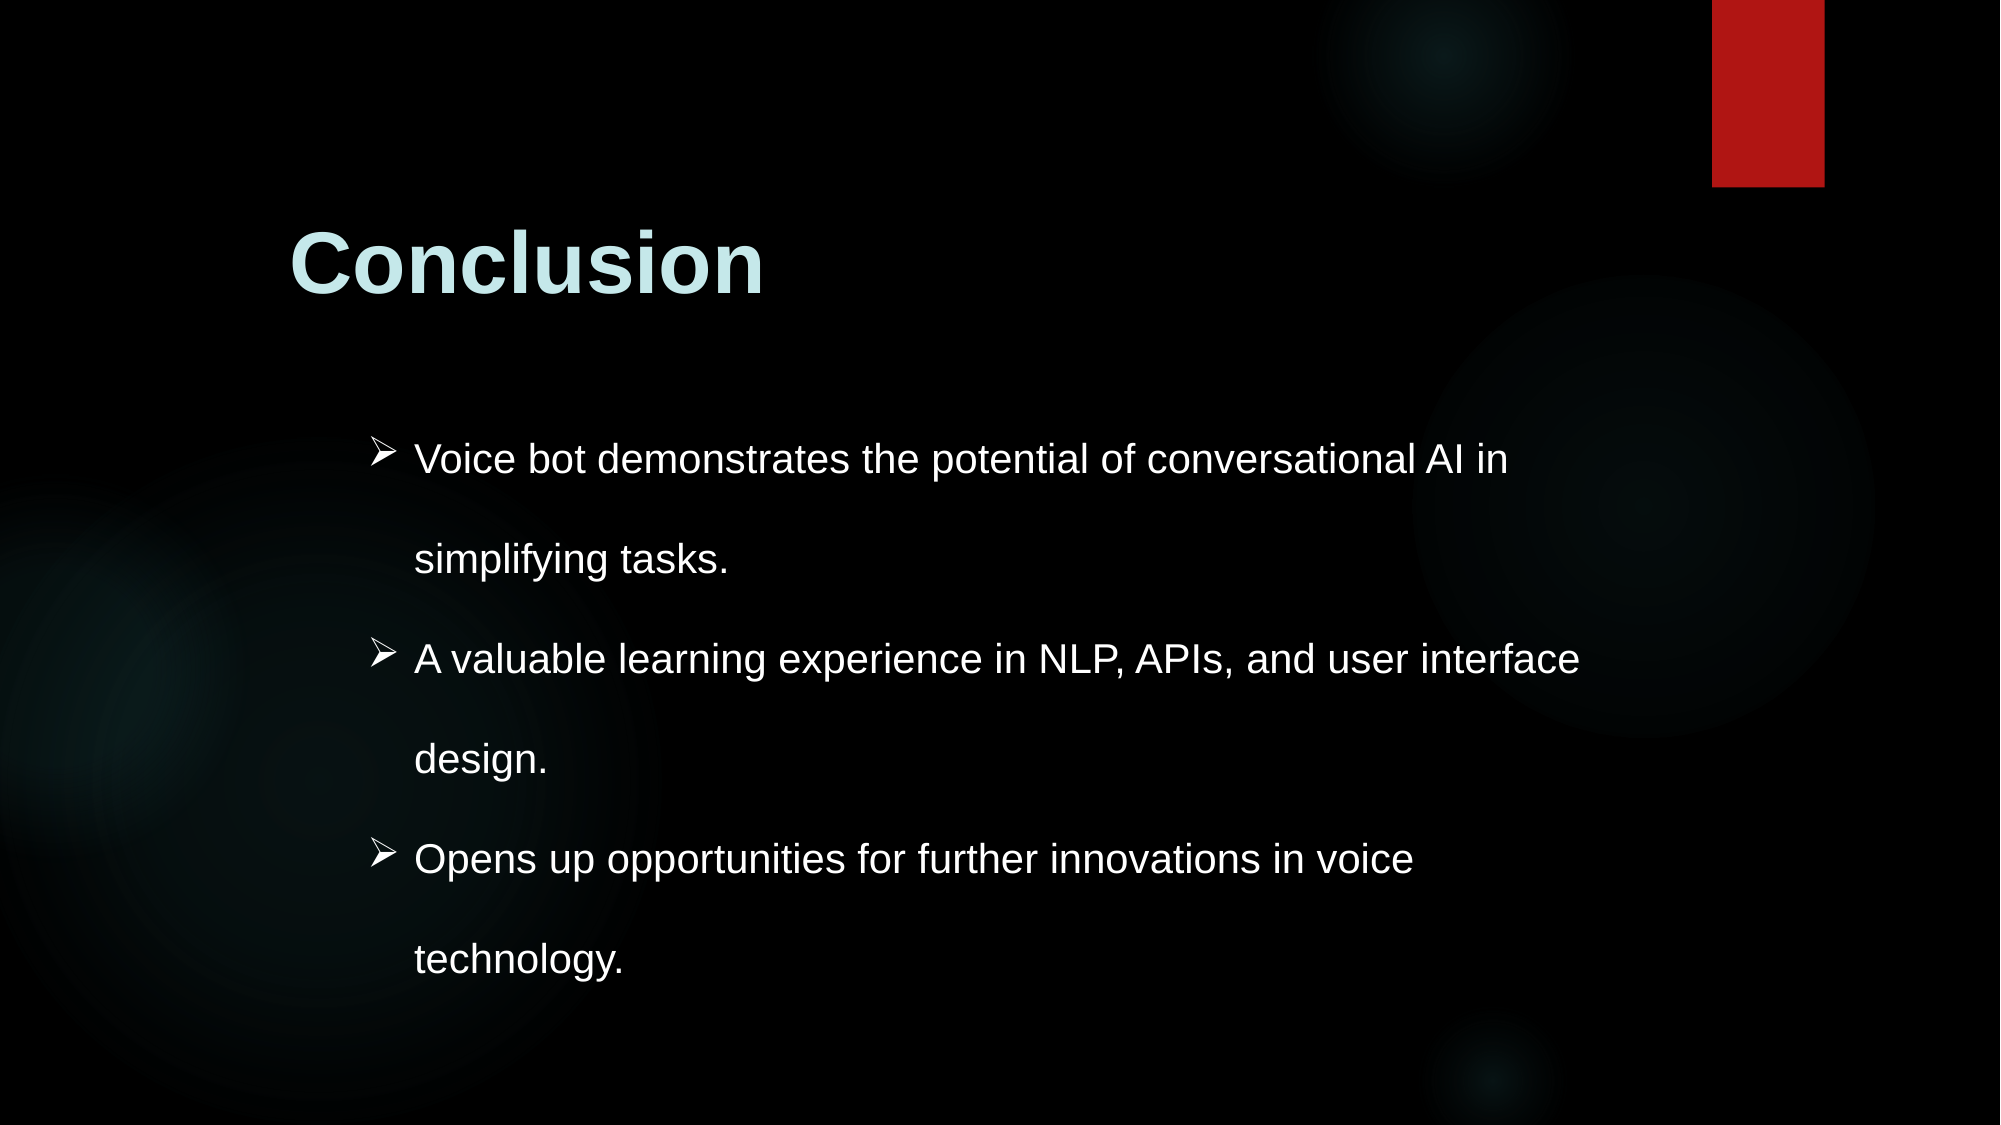

Conclusion
Voice bot demonstrates the potential of conversational AI in simplifying tasks.
A valuable learning experience in NLP, APIs, and user interface design.
Opens up opportunities for further innovations in voice technology.